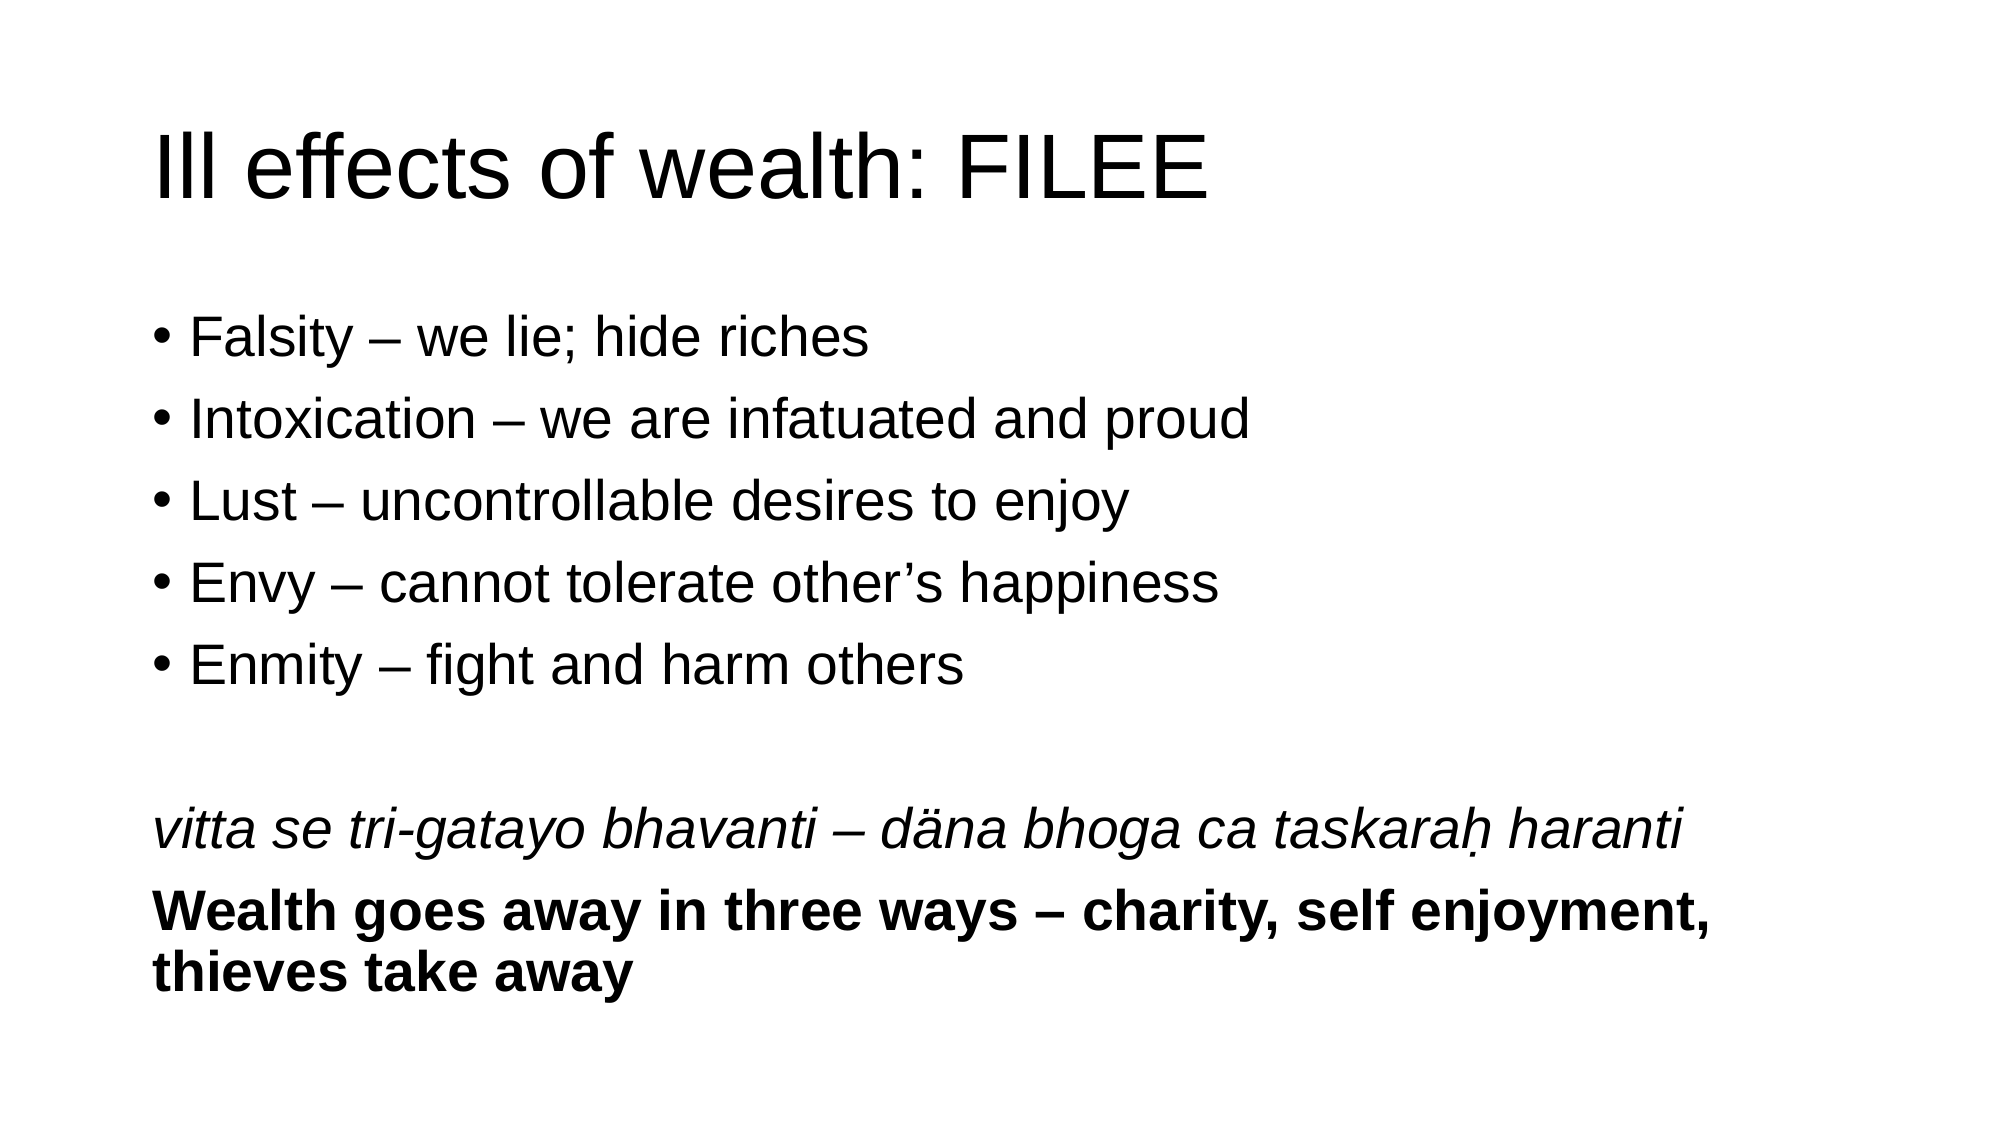

# Ill effects of wealth: FILEE
Falsity – we lie; hide riches
Intoxication – we are infatuated and proud
Lust – uncontrollable desires to enjoy
Envy – cannot tolerate other’s happiness
Enmity – fight and harm others

vitta se tri-gatayo bhavanti – däna bhoga ca taskaraḥ haranti
Wealth goes away in three ways – charity, self enjoyment, thieves take away